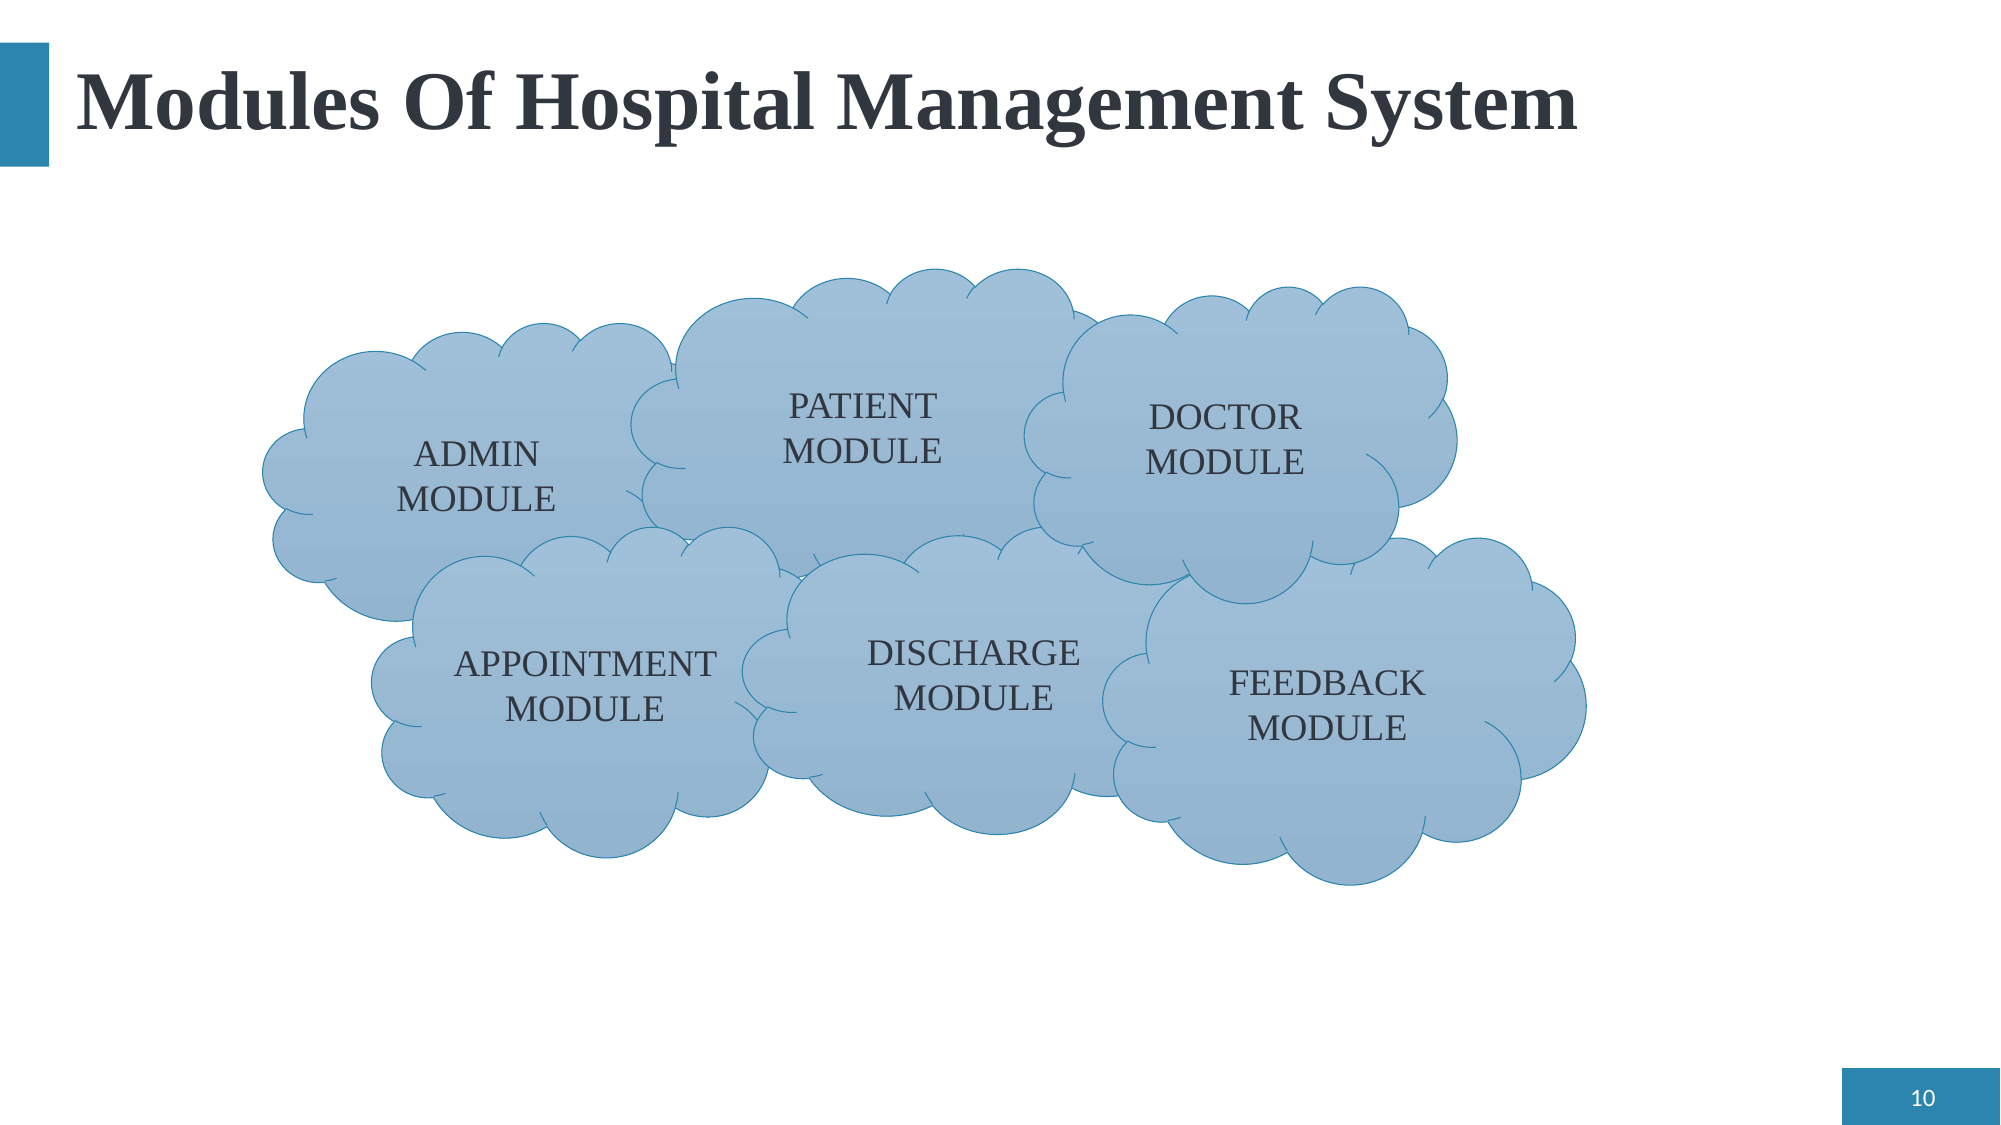

# Modules Of Hospital Management System
PATIENT MODULE
DOCTOR MODULE
ADMIN MODULE
APPOINTMENT MODULE
DISCHARGE MODULE
FEEDBACK MODULE
10